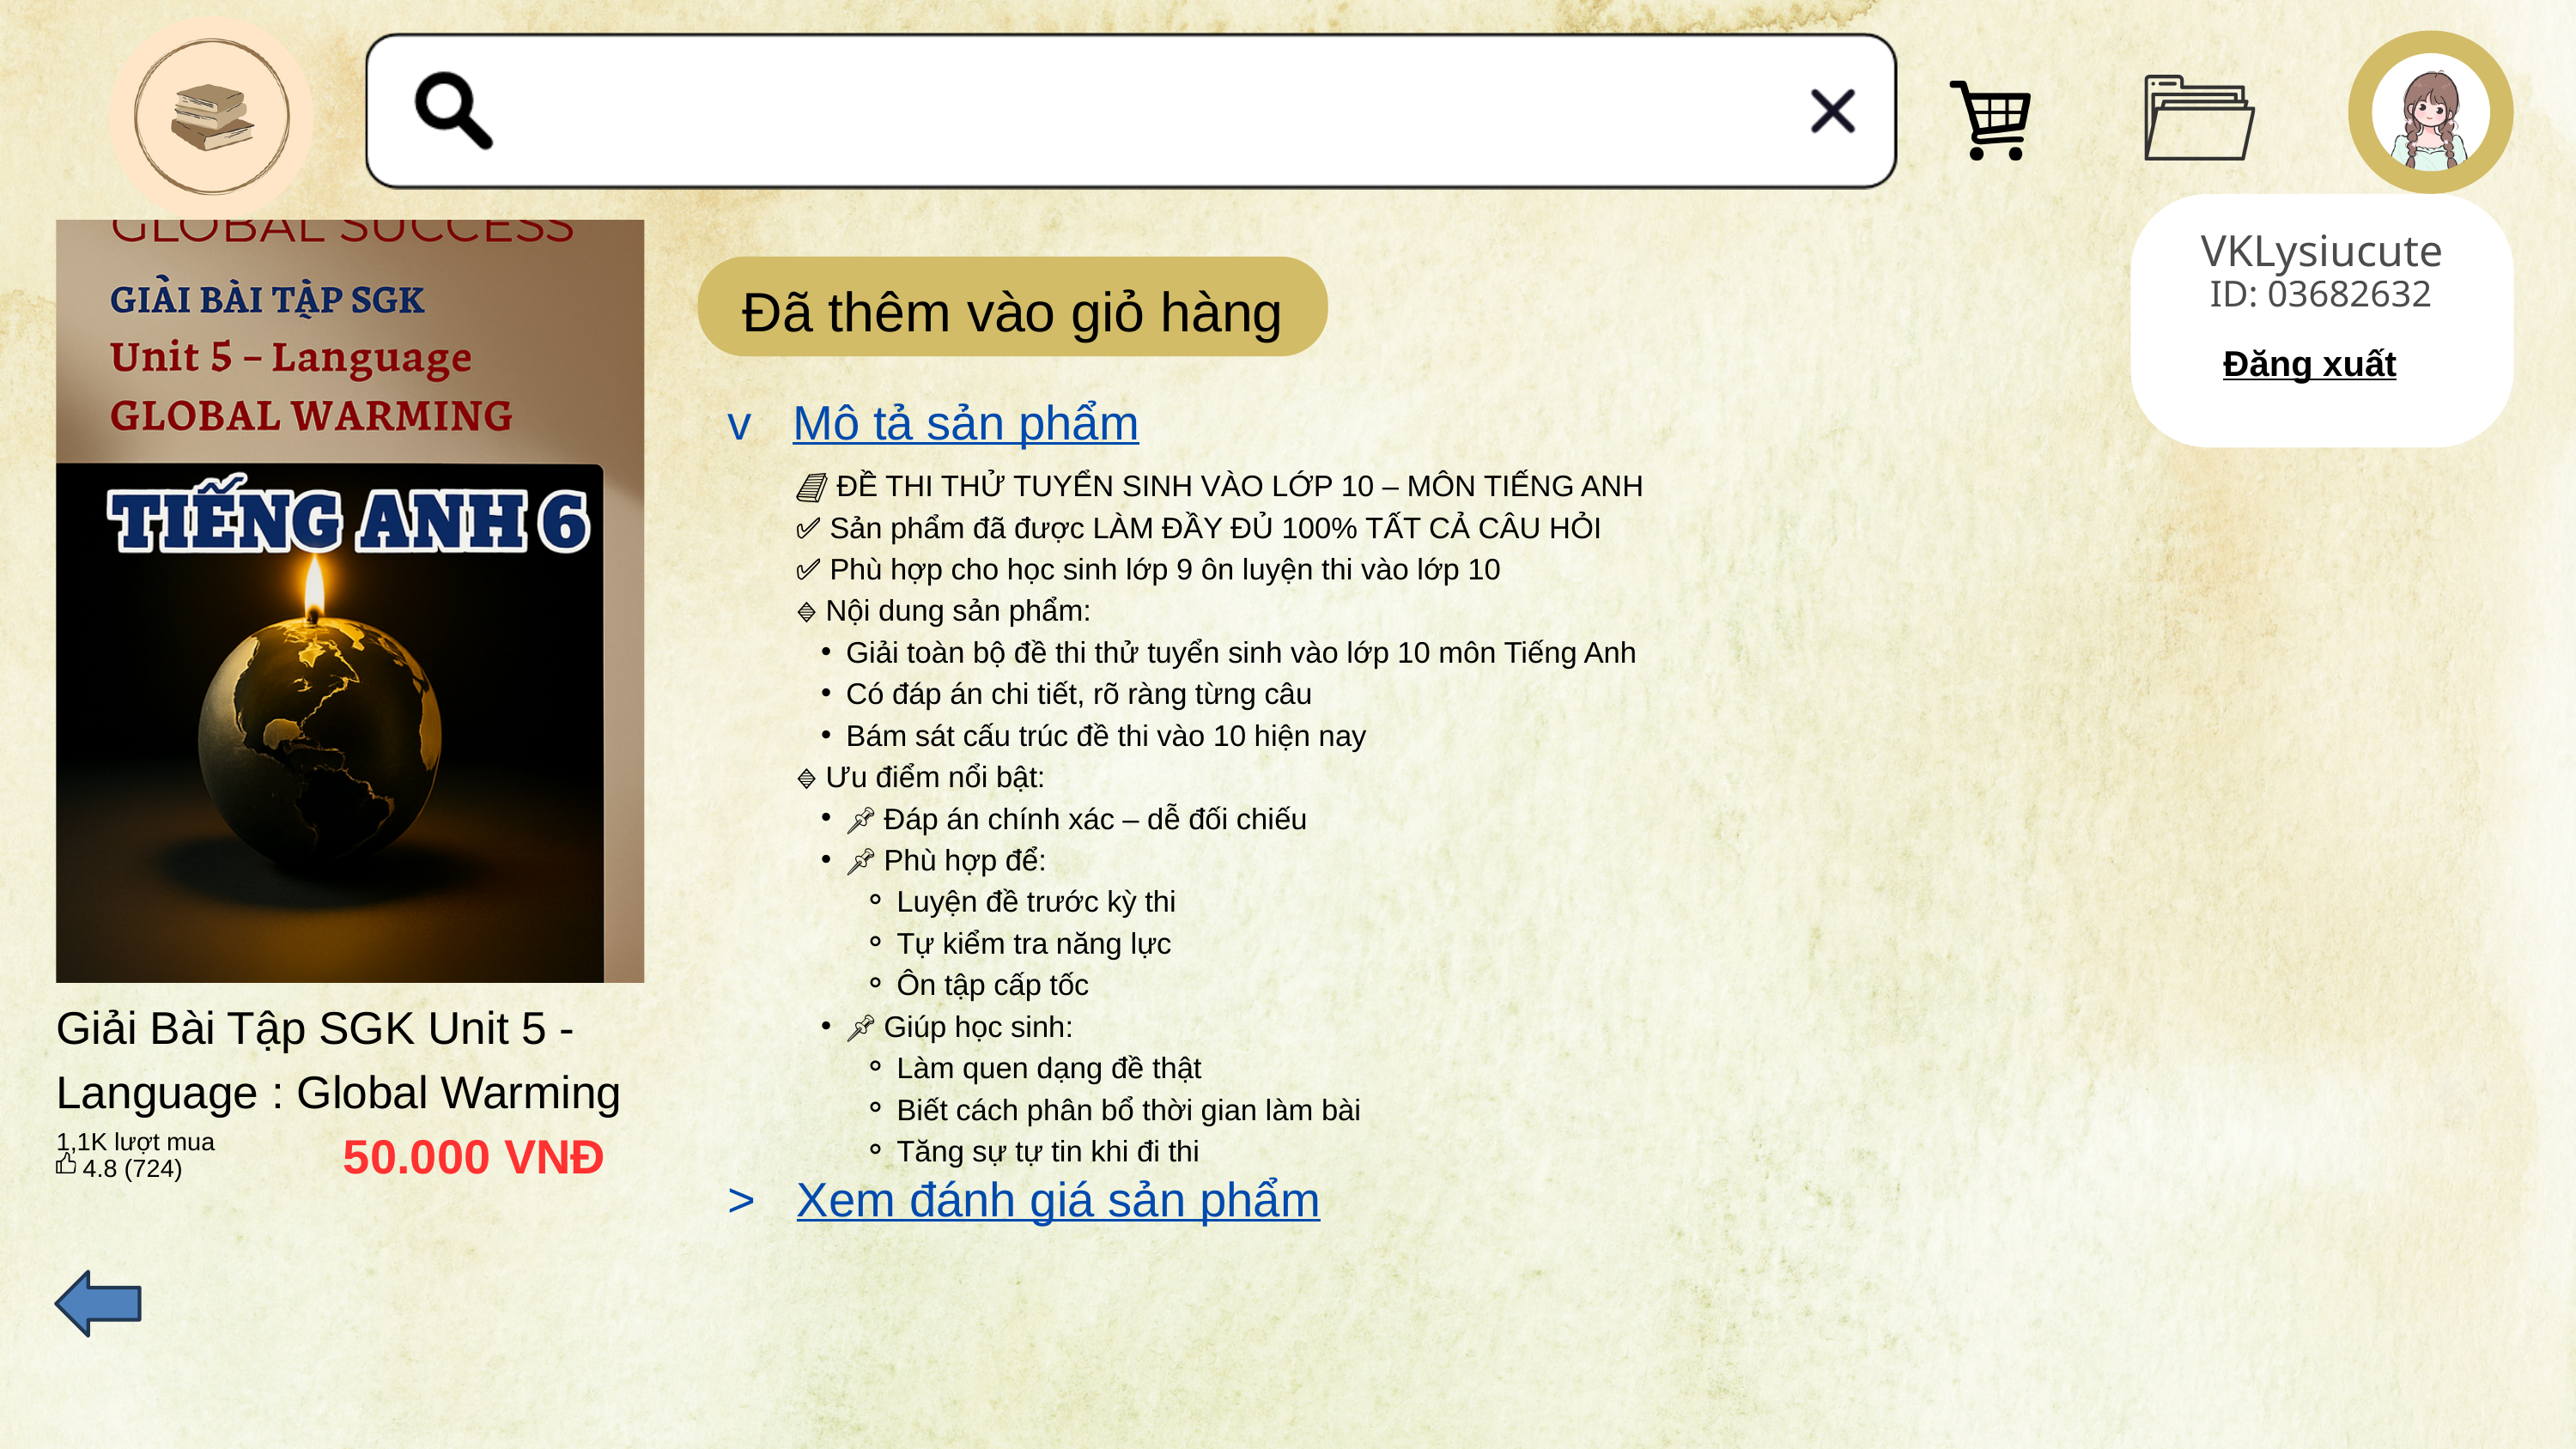

VKLysiucute

Giải Bài Tập SGK Unit 5 - Language : Global Warming
50.000 VNĐ
1,1K lượt mua
4.8 (724)

ID: 03682632
Đã thêm vào giỏ hàng
Đăng xuất
v   Mô tả sản phẩm
📘 ĐỀ THI THỬ TUYỂN SINH VÀO LỚP 10 – MÔN TIẾNG ANH
✅ Sản phẩm đã được LÀM ĐẦY ĐỦ 100% TẤT CẢ CÂU HỎI
✅ Phù hợp cho học sinh lớp 9 ôn luyện thi vào lớp 10
🔹 Nội dung sản phẩm:
Giải toàn bộ đề thi thử tuyển sinh vào lớp 10 môn Tiếng Anh
Có đáp án chi tiết, rõ ràng từng câu
Bám sát cấu trúc đề thi vào 10 hiện nay
🔹 Ưu điểm nổi bật:
📌 Đáp án chính xác – dễ đối chiếu
📌 Phù hợp để:
Luyện đề trước kỳ thi
Tự kiểm tra năng lực
Ôn tập cấp tốc
📌 Giúp học sinh:
Làm quen dạng đề thật
Biết cách phân bổ thời gian làm bài
Tăng sự tự tin khi đi thi

>   Xem đánh giá sản phẩm